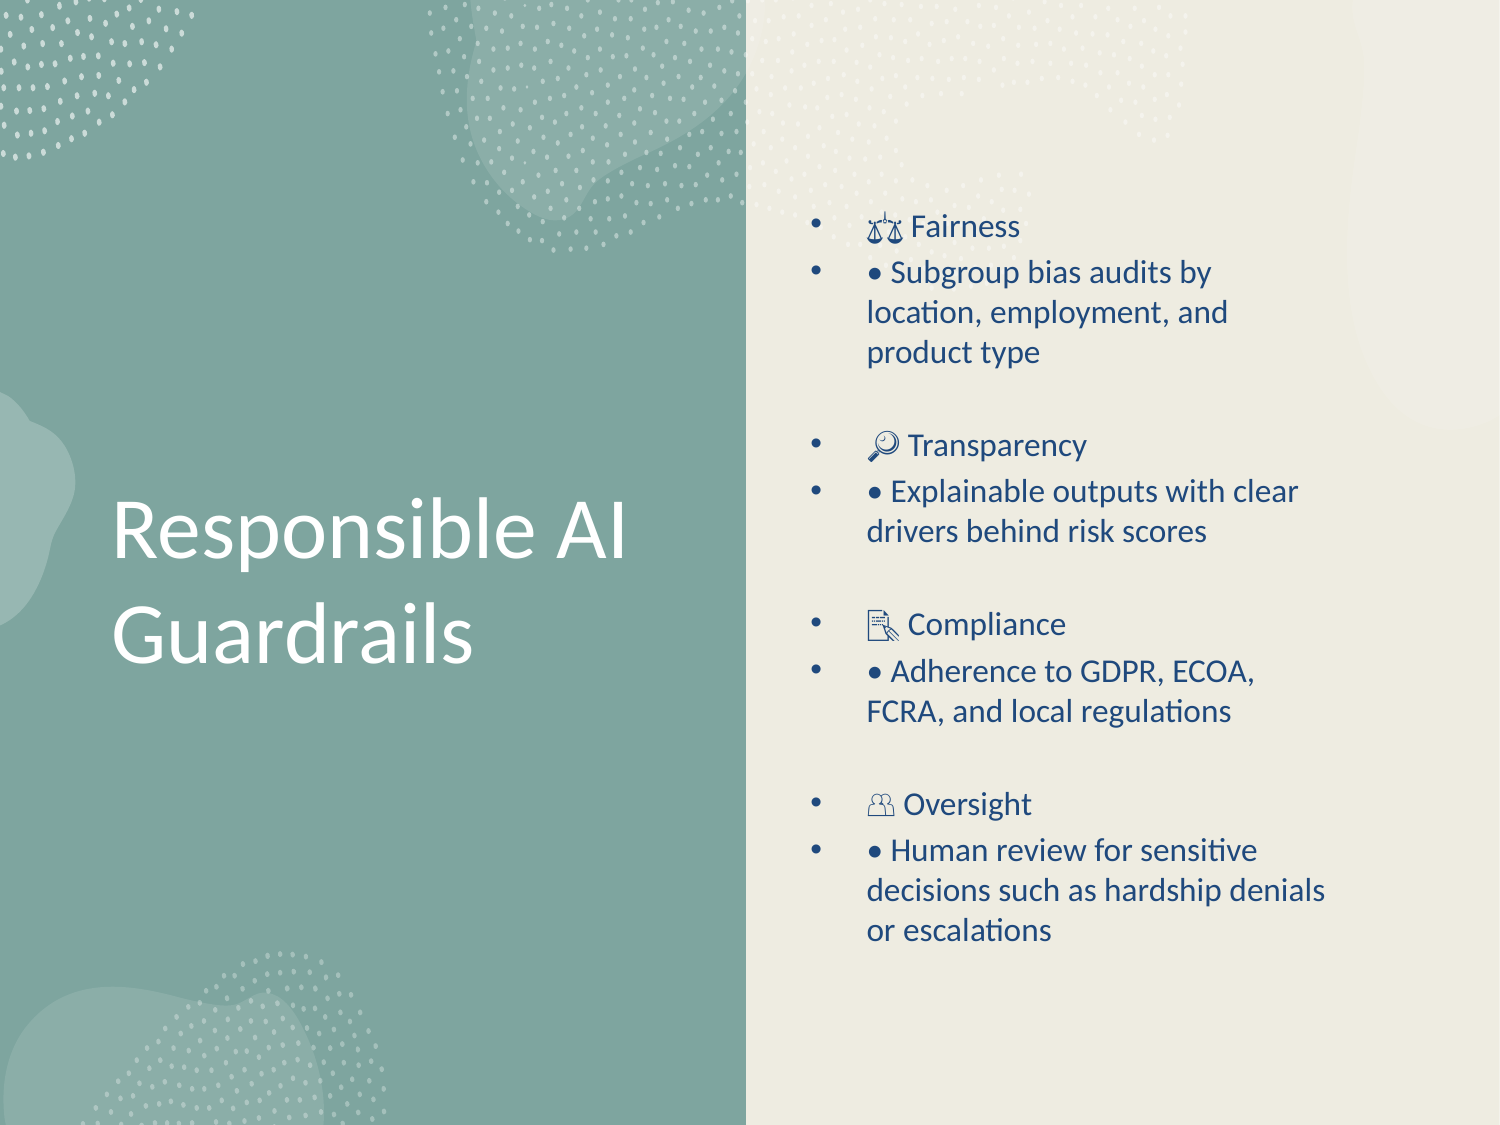

⚖️ Fairness
• Subgroup bias audits by location, employment, and product type

🔎 Transparency
• Explainable outputs with clear drivers behind risk scores

📝 Compliance
• Adherence to GDPR, ECOA, FCRA, and local regulations

👥 Oversight
• Human review for sensitive decisions such as hardship denials or escalations
# Responsible AI Guardrails